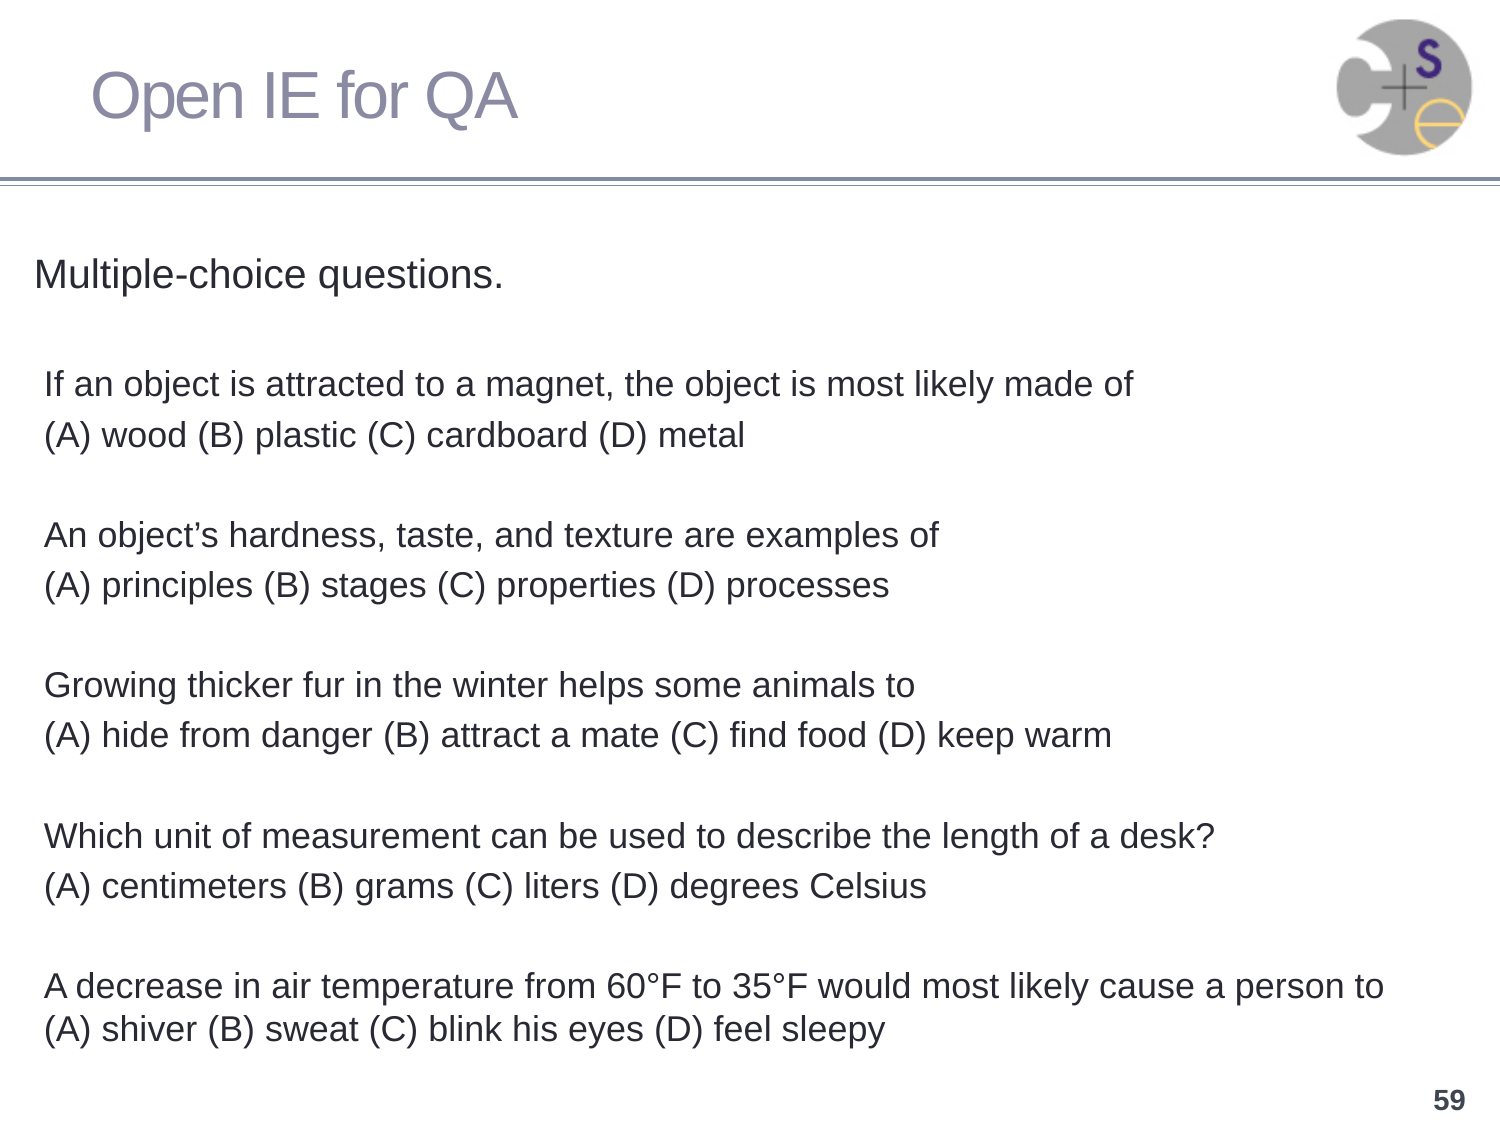

# Open IE for QA
Multiple-choice questions.

If an object is attracted to a magnet, the object is most likely made of
(A) wood (B) plastic (C) cardboard (D) metal

An object’s hardness, taste, and texture are examples of
(A) principles (B) stages (C) properties (D) processes

Growing thicker fur in the winter helps some animals to
(A) hide from danger (B) attract a mate (C) find food (D) keep warm

Which unit of measurement can be used to describe the length of a desk?
(A) centimeters (B) grams (C) liters (D) degrees Celsius

A decrease in air temperature from 60°F to 35°F would most likely cause a person to (A) shiver (B) sweat (C) blink his eyes (D) feel sleepy

59